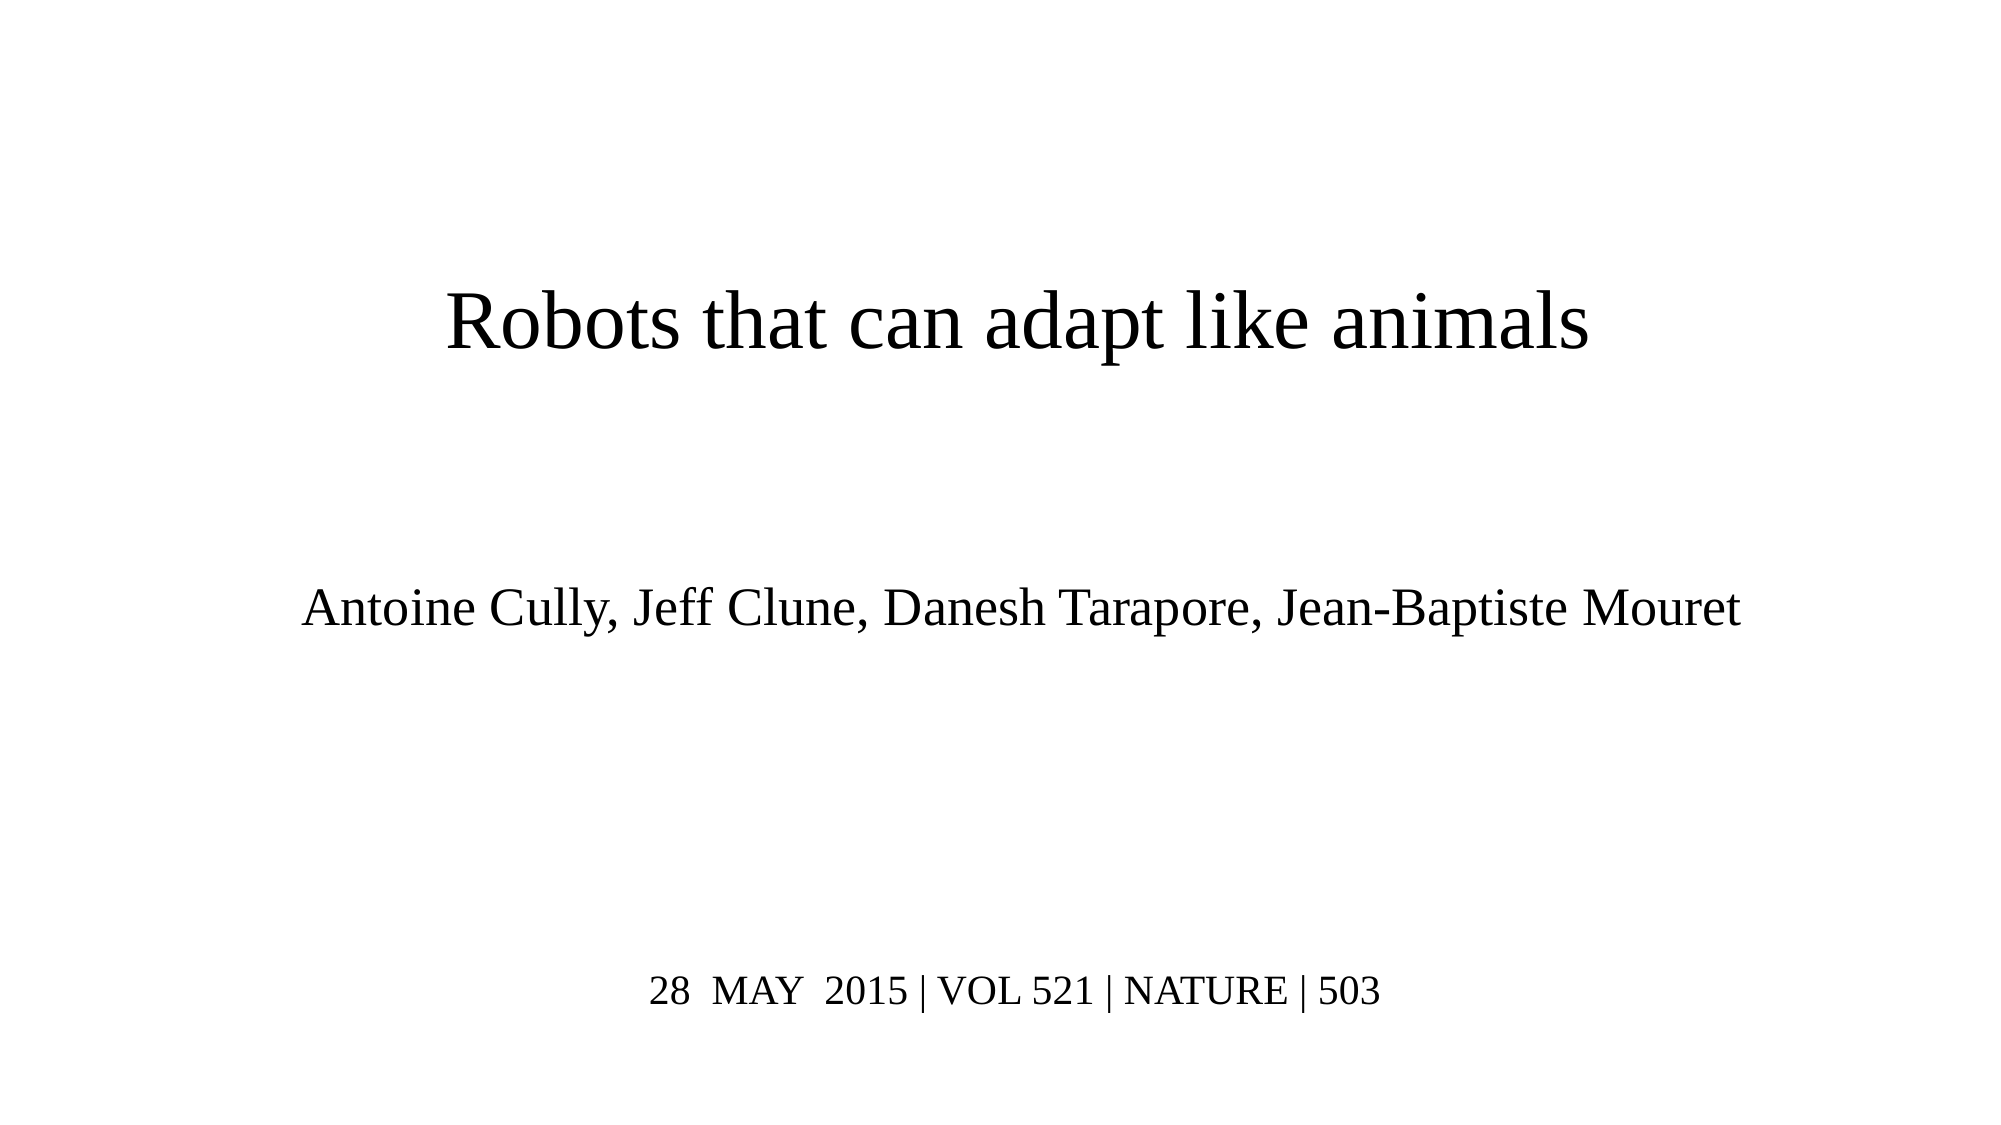

Robots that can adapt like animals
Antoine Cully, Jeff Clune, Danesh Tarapore, Jean-Baptiste Mouret
28  MAY  2015 | VOL 521 | NATURE | 503